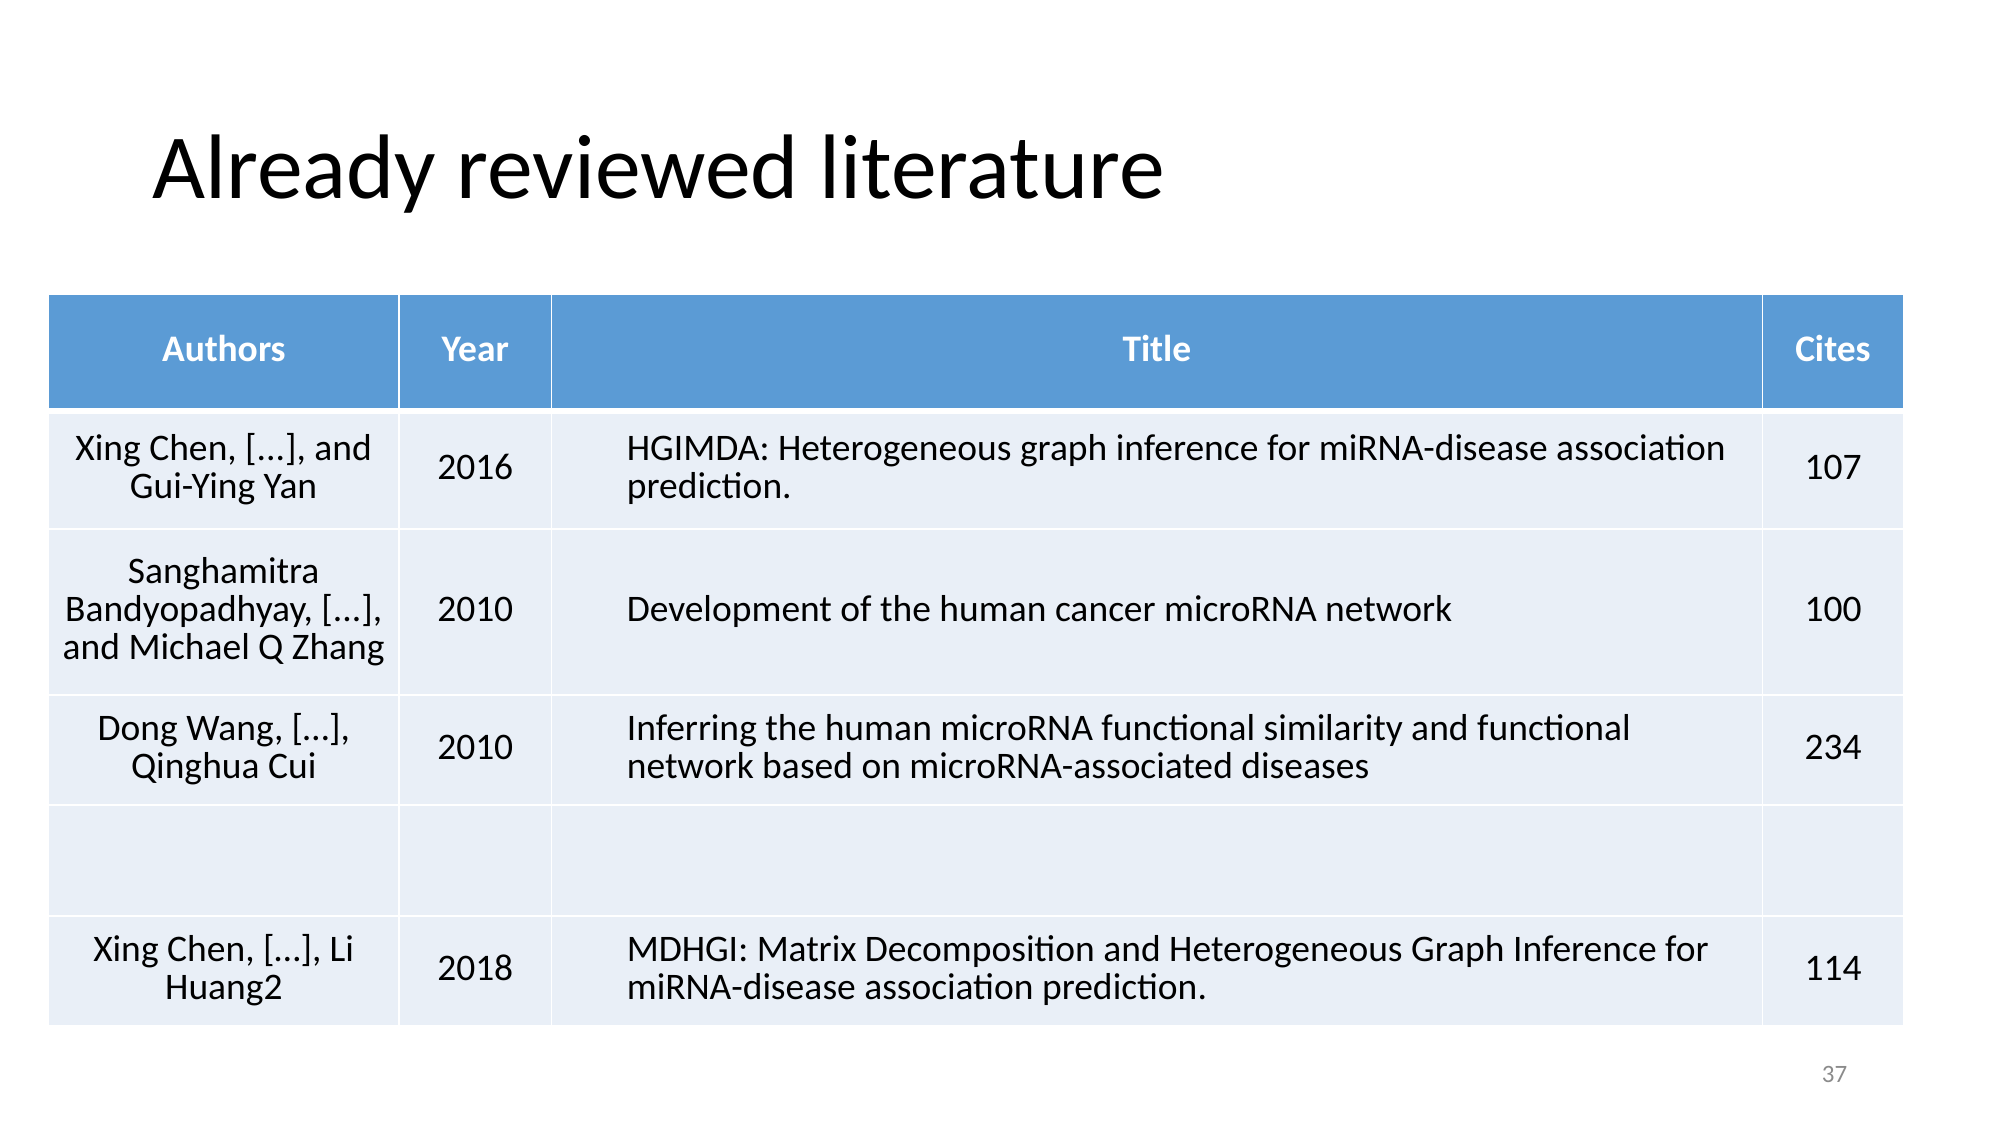

# Already reviewed literature
| Authors | Year | Title | Cites |
| --- | --- | --- | --- |
| Xing Chen, [...], and Gui-Ying Yan | 2016 | HGIMDA: Heterogeneous graph inference for miRNA-disease association prediction. | 107 |
| Sanghamitra Bandyopadhyay, [...], and Michael Q Zhang | 2010 | Development of the human cancer microRNA network | 100 |
| Dong Wang, […], Qinghua Cui | 2010 | Inferring the human microRNA functional similarity and functional network based on microRNA-associated diseases | 234 |
|  |  |  |  |
| Xing Chen, […], Li Huang2 | 2018 | MDHGI: Matrix Decomposition and Heterogeneous Graph Inference for miRNA-disease association prediction. | 114 |
37